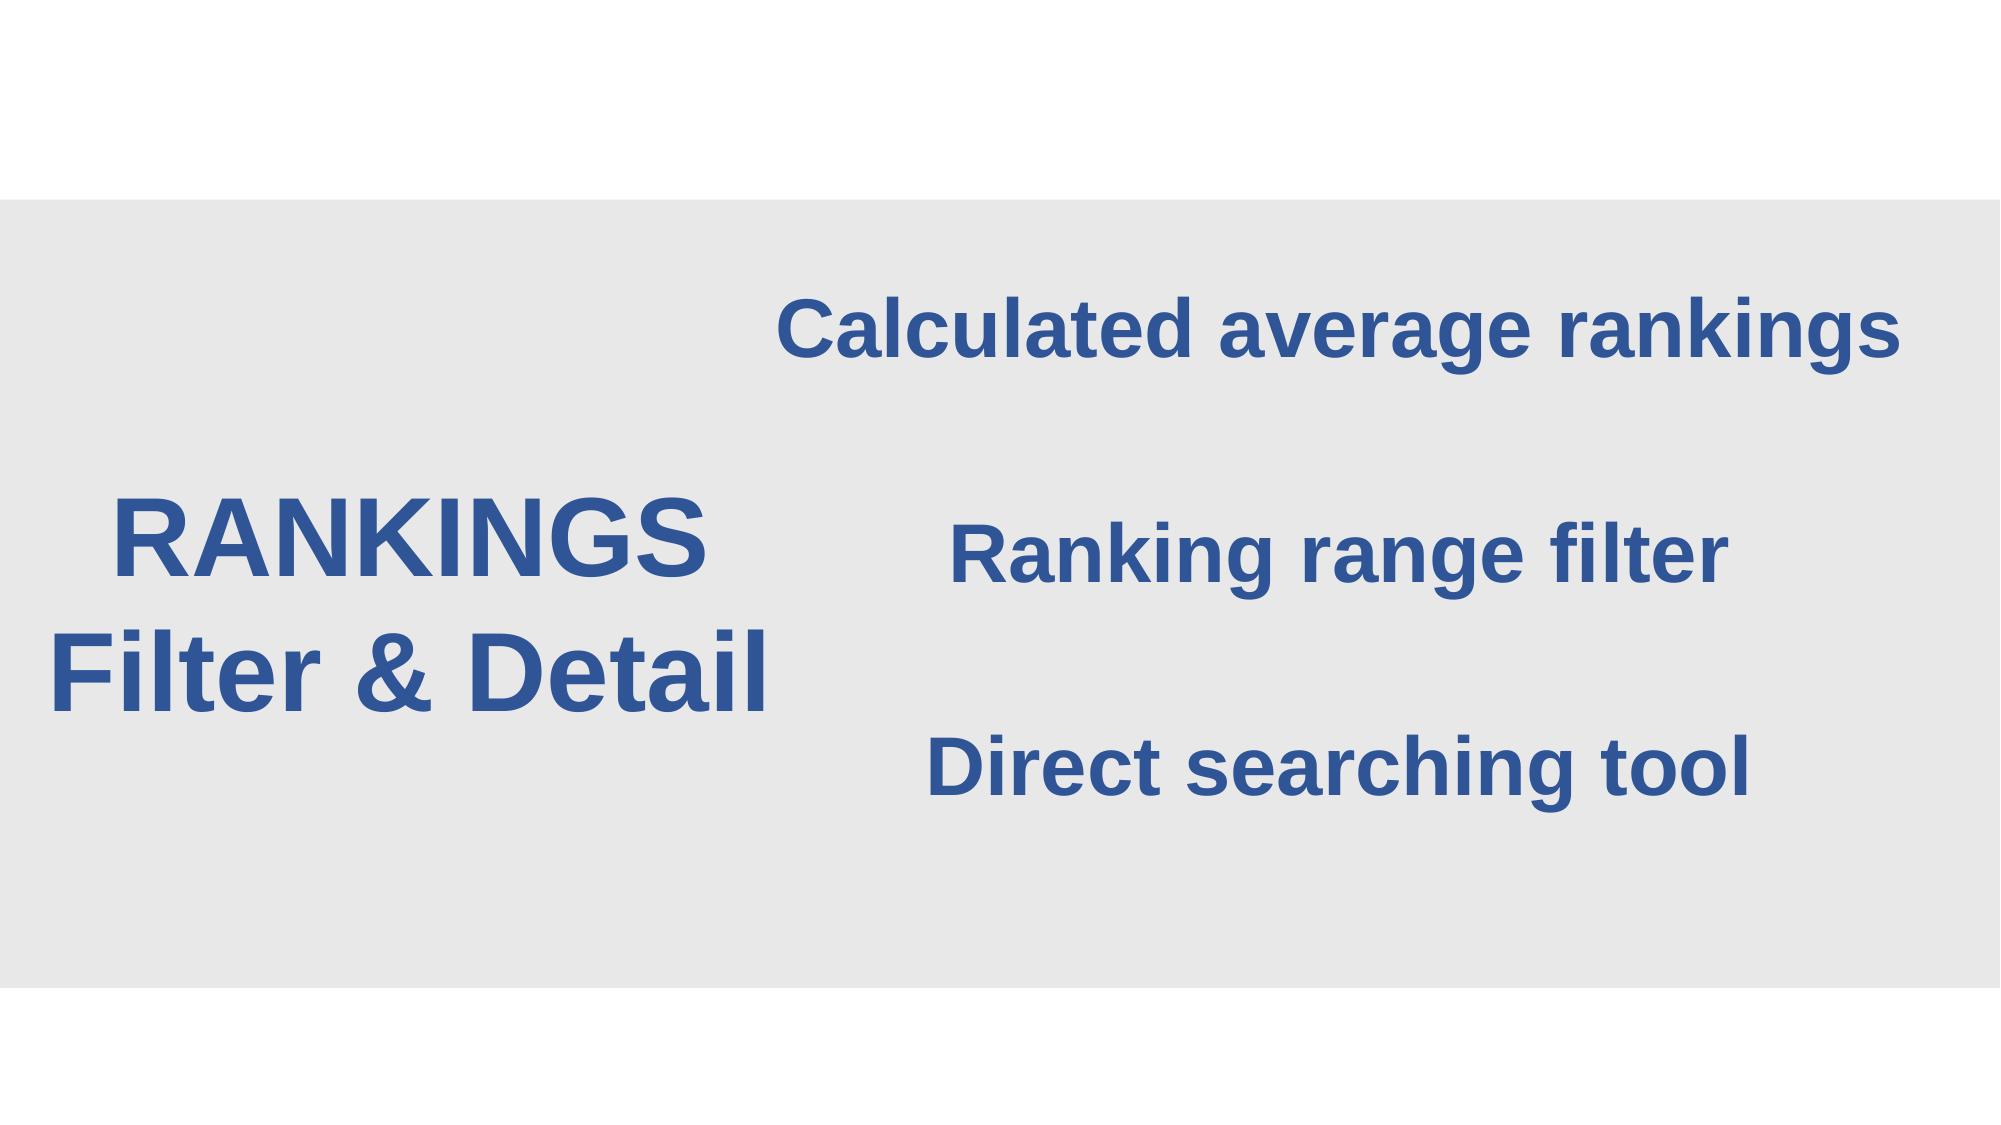

Calculated average rankings
RANKINGS
Filter & Detail
Ranking range filter
Direct searching tool